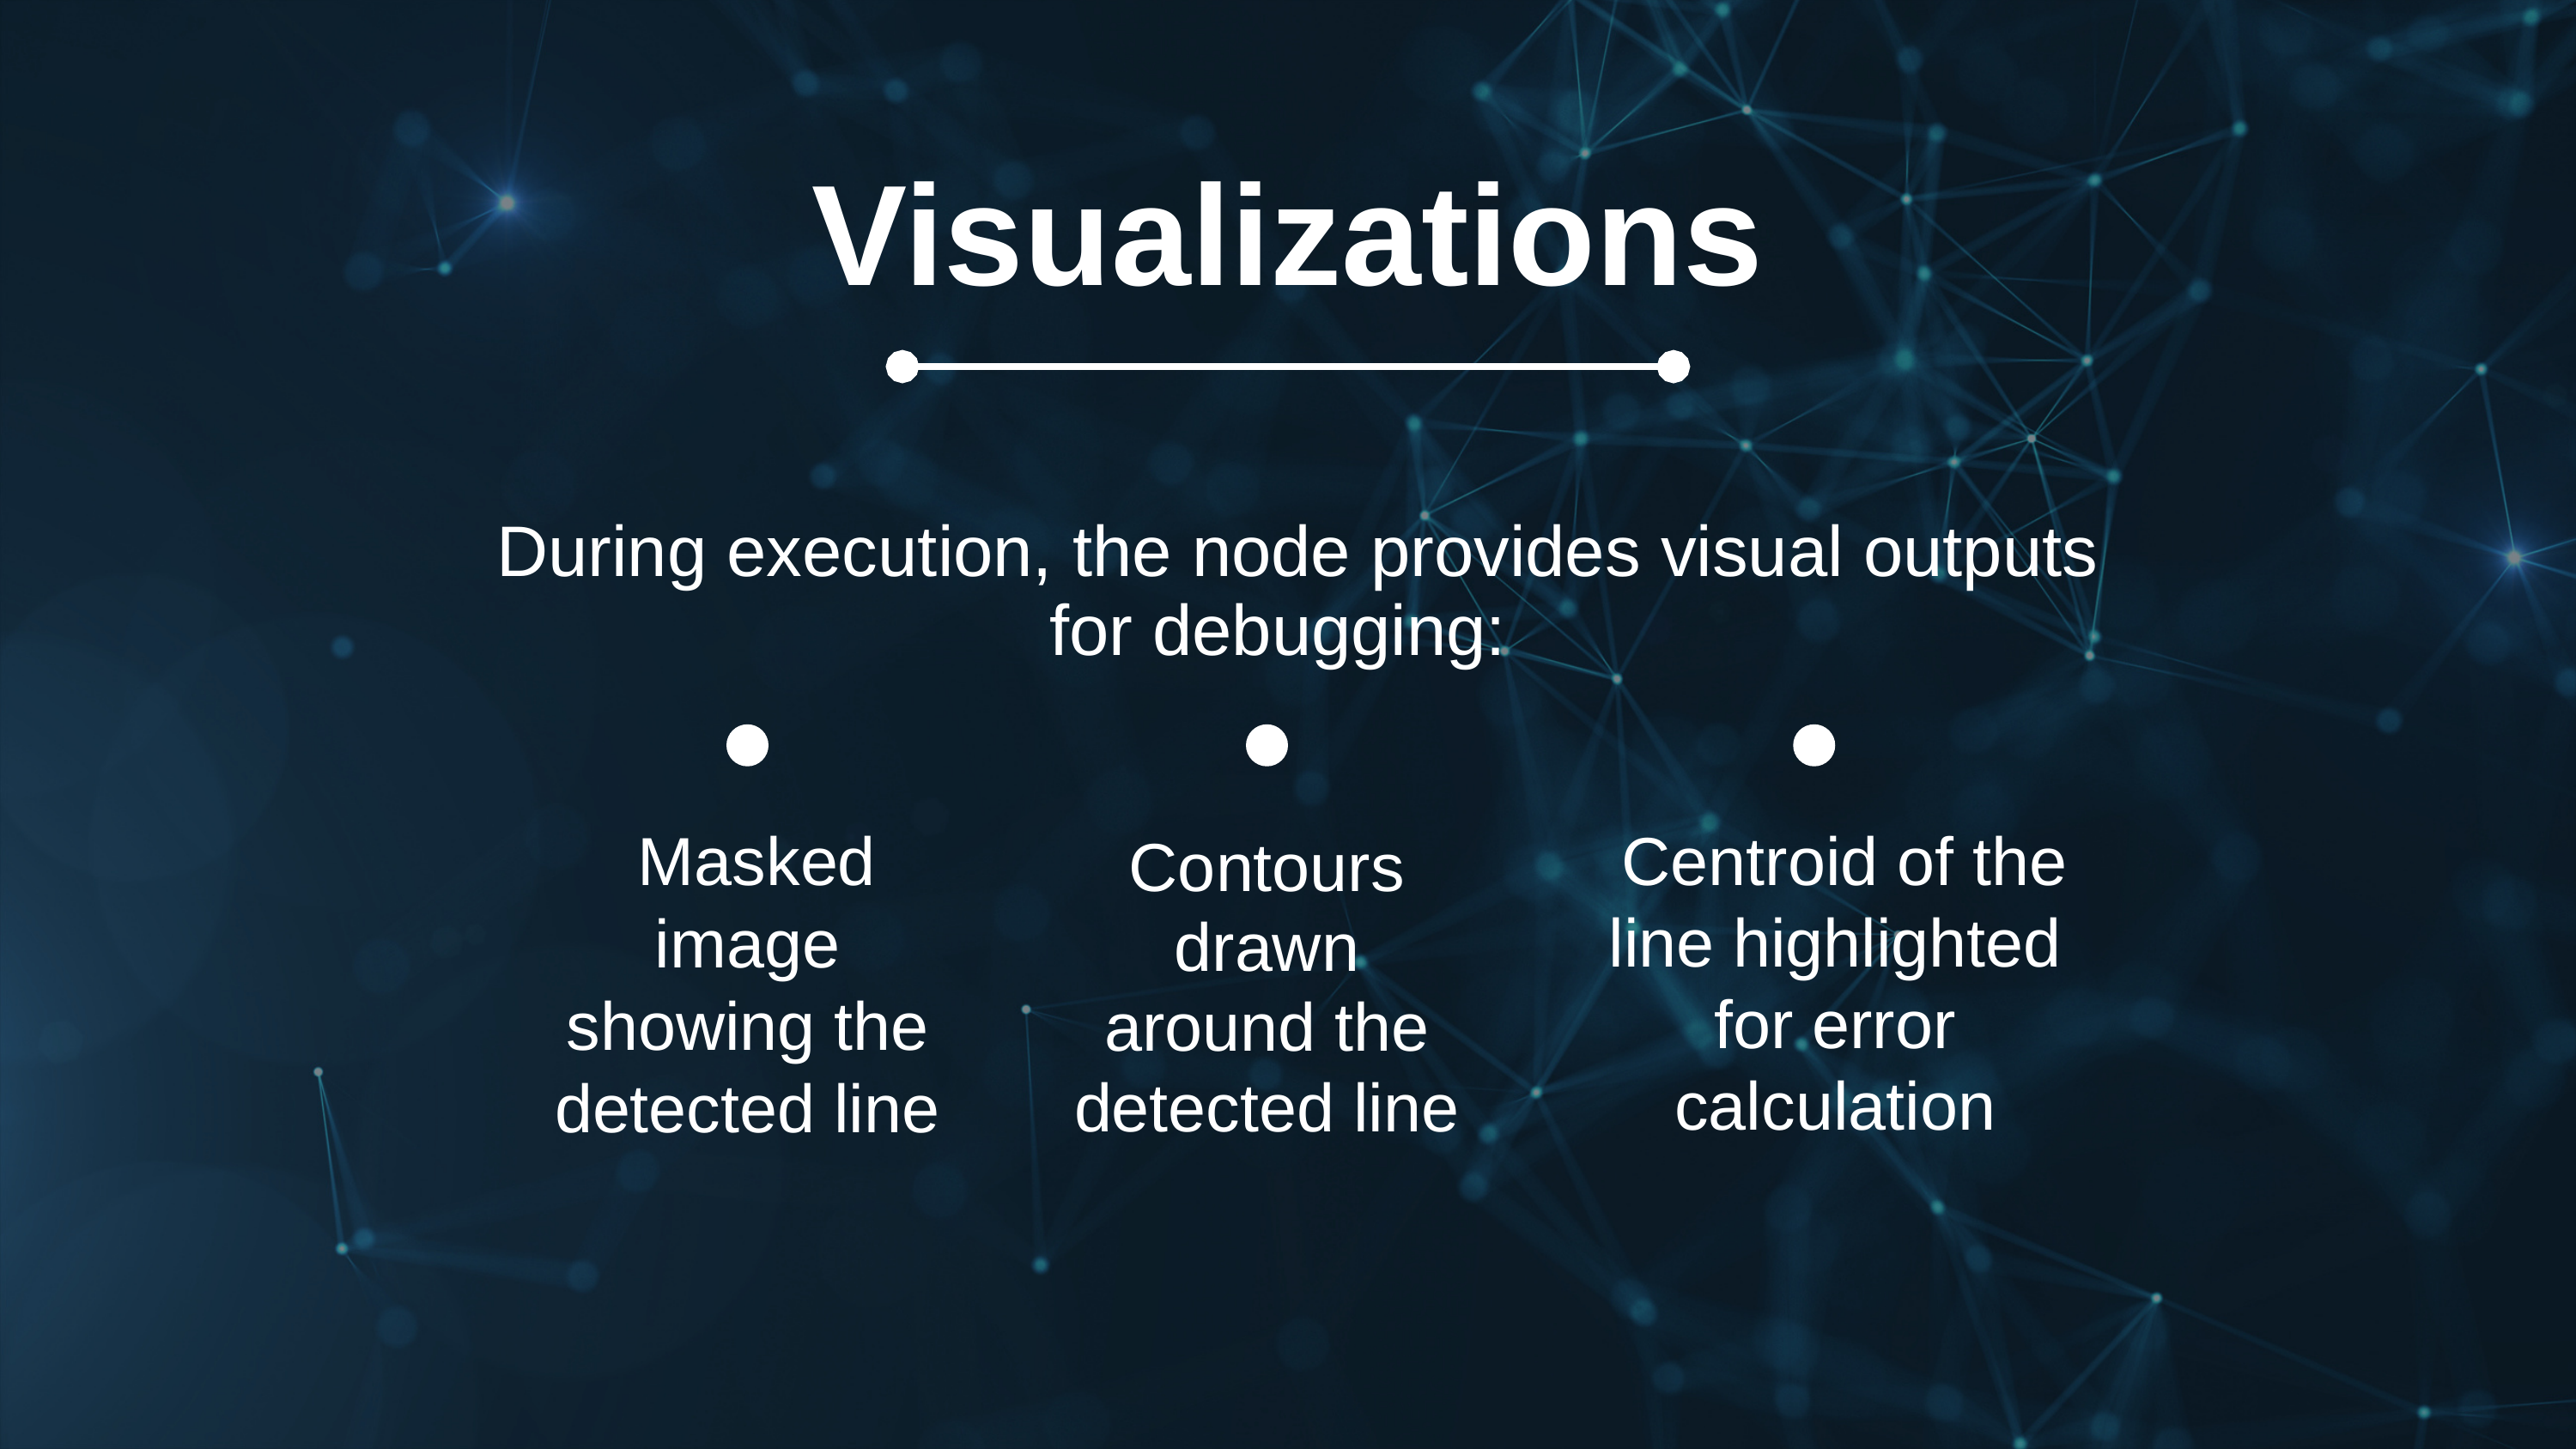

Visualizations

 During execution, the node provides visual outputs for debugging:

 Masked image showing the detected line
 Centroid of the line highlighted for error calculation
Contours drawn around the detected line